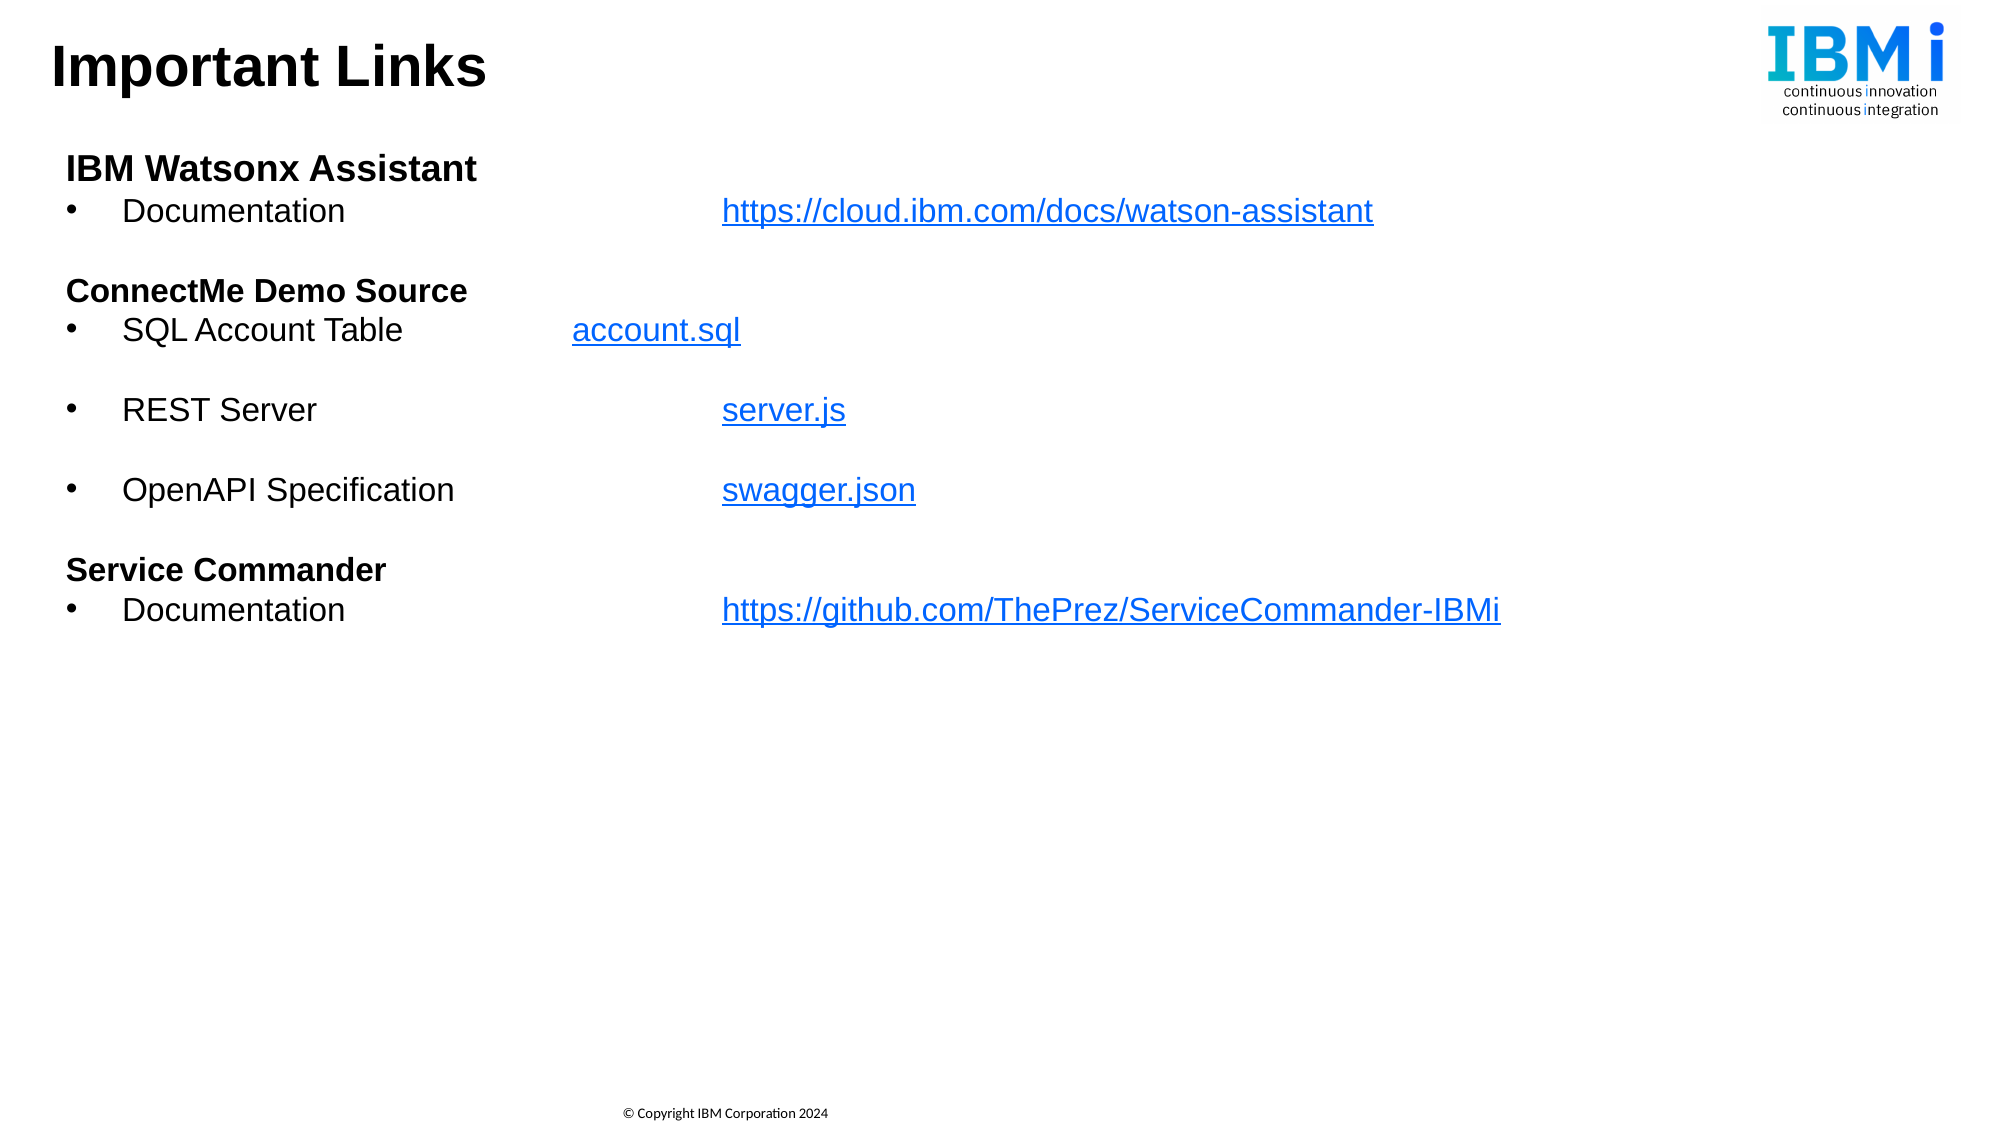

# Important Links
IBM Watsonx Assistant
Documentation			https://cloud.ibm.com/docs/watson-assistant

ConnectMe Demo Source
SQL Account Table		account.sql

REST Server			server.js

OpenAPI Specification		swagger.json

Service Commander
Documentation			https://github.com/ThePrez/ServiceCommander-IBMi